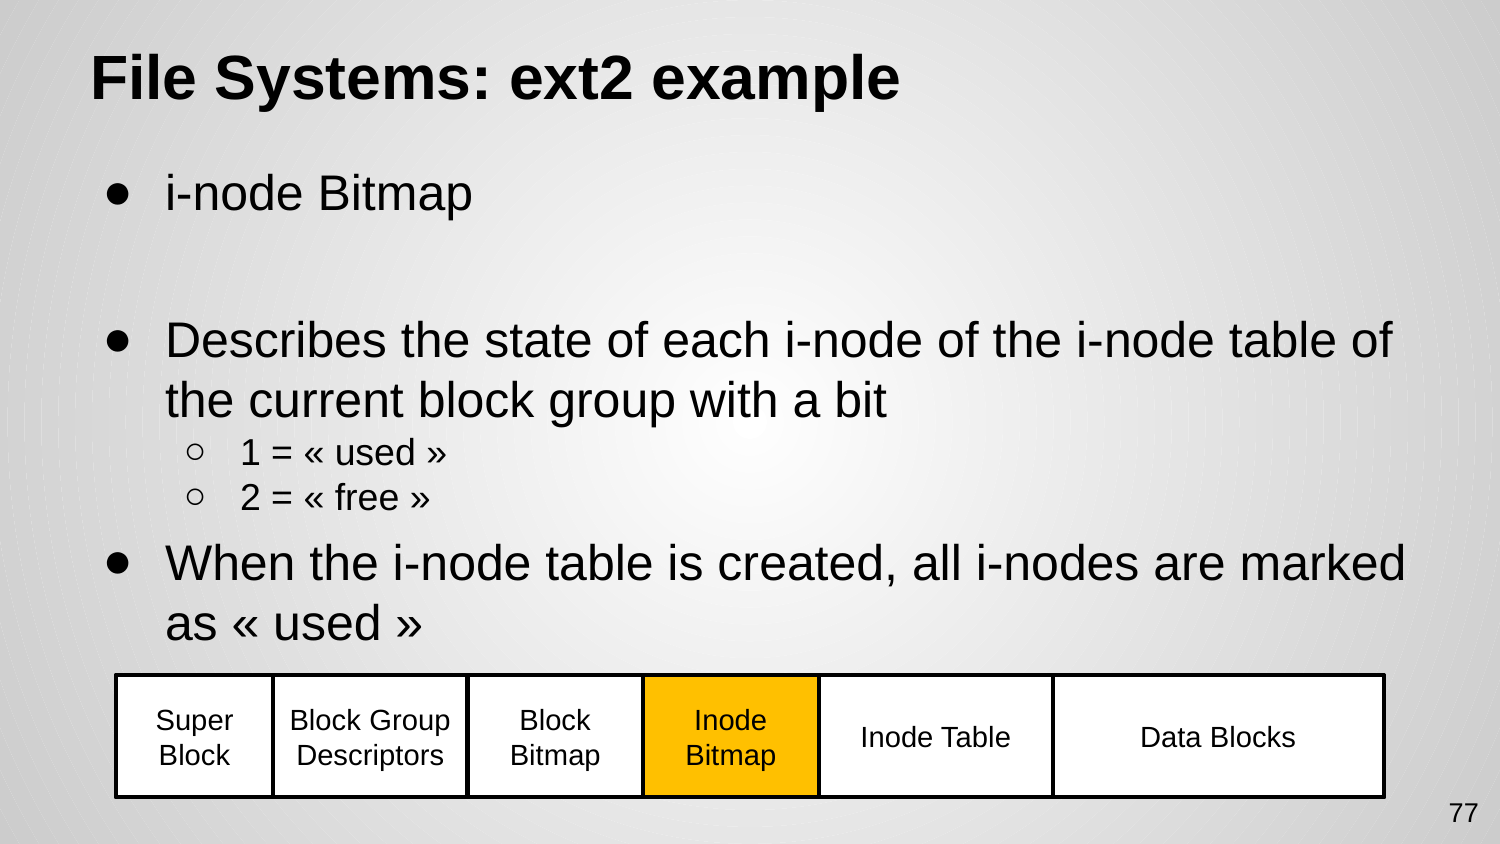

# File Systems: ext2 example
i-node Bitmap

Describes the state of each i-node of the i-node table of the current block group with a bit
1 = « used »
2 = « free »
When the i-node table is created, all i-nodes are marked as « used »
Super Block
Block Group Descriptors
Data Blocks
Inode Table
Inode Bitmap
Block Bitmap

77